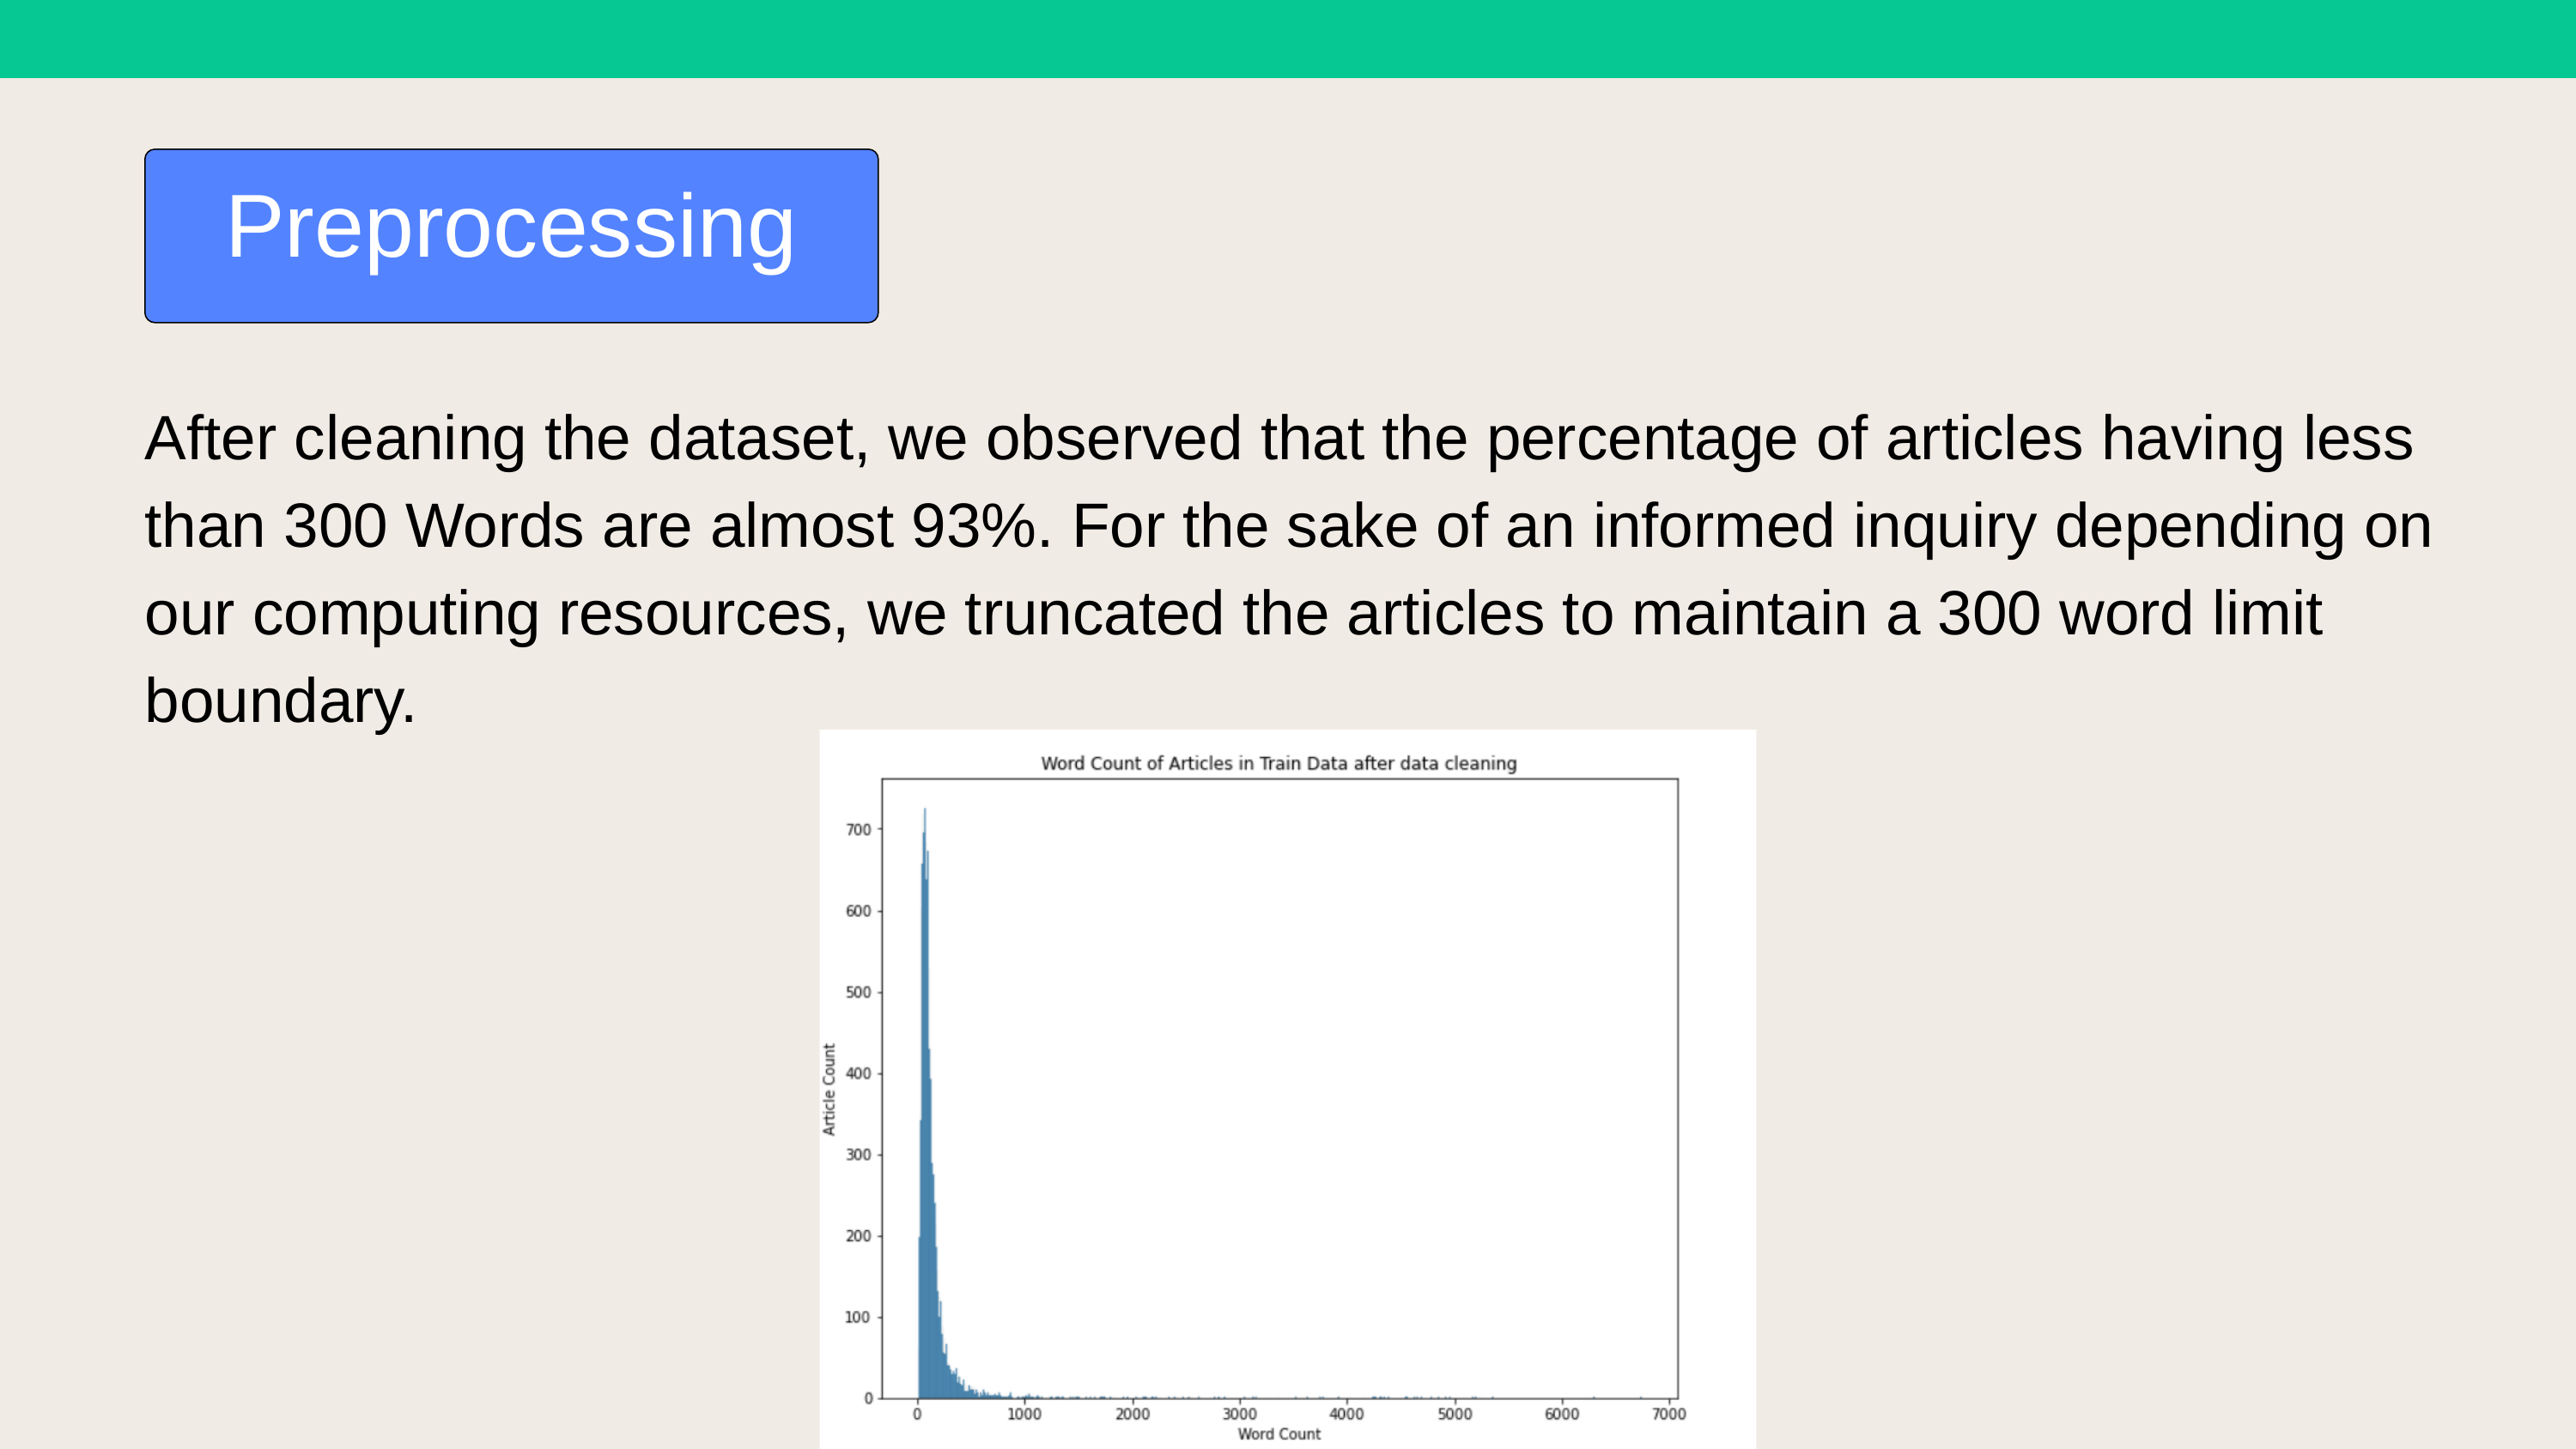

Preprocessing
After cleaning the dataset, we observed that the percentage of articles having less than 300 Words are almost 93%. For the sake of an informed inquiry depending on our computing resources, we truncated the articles to maintain a 300 word limit boundary.